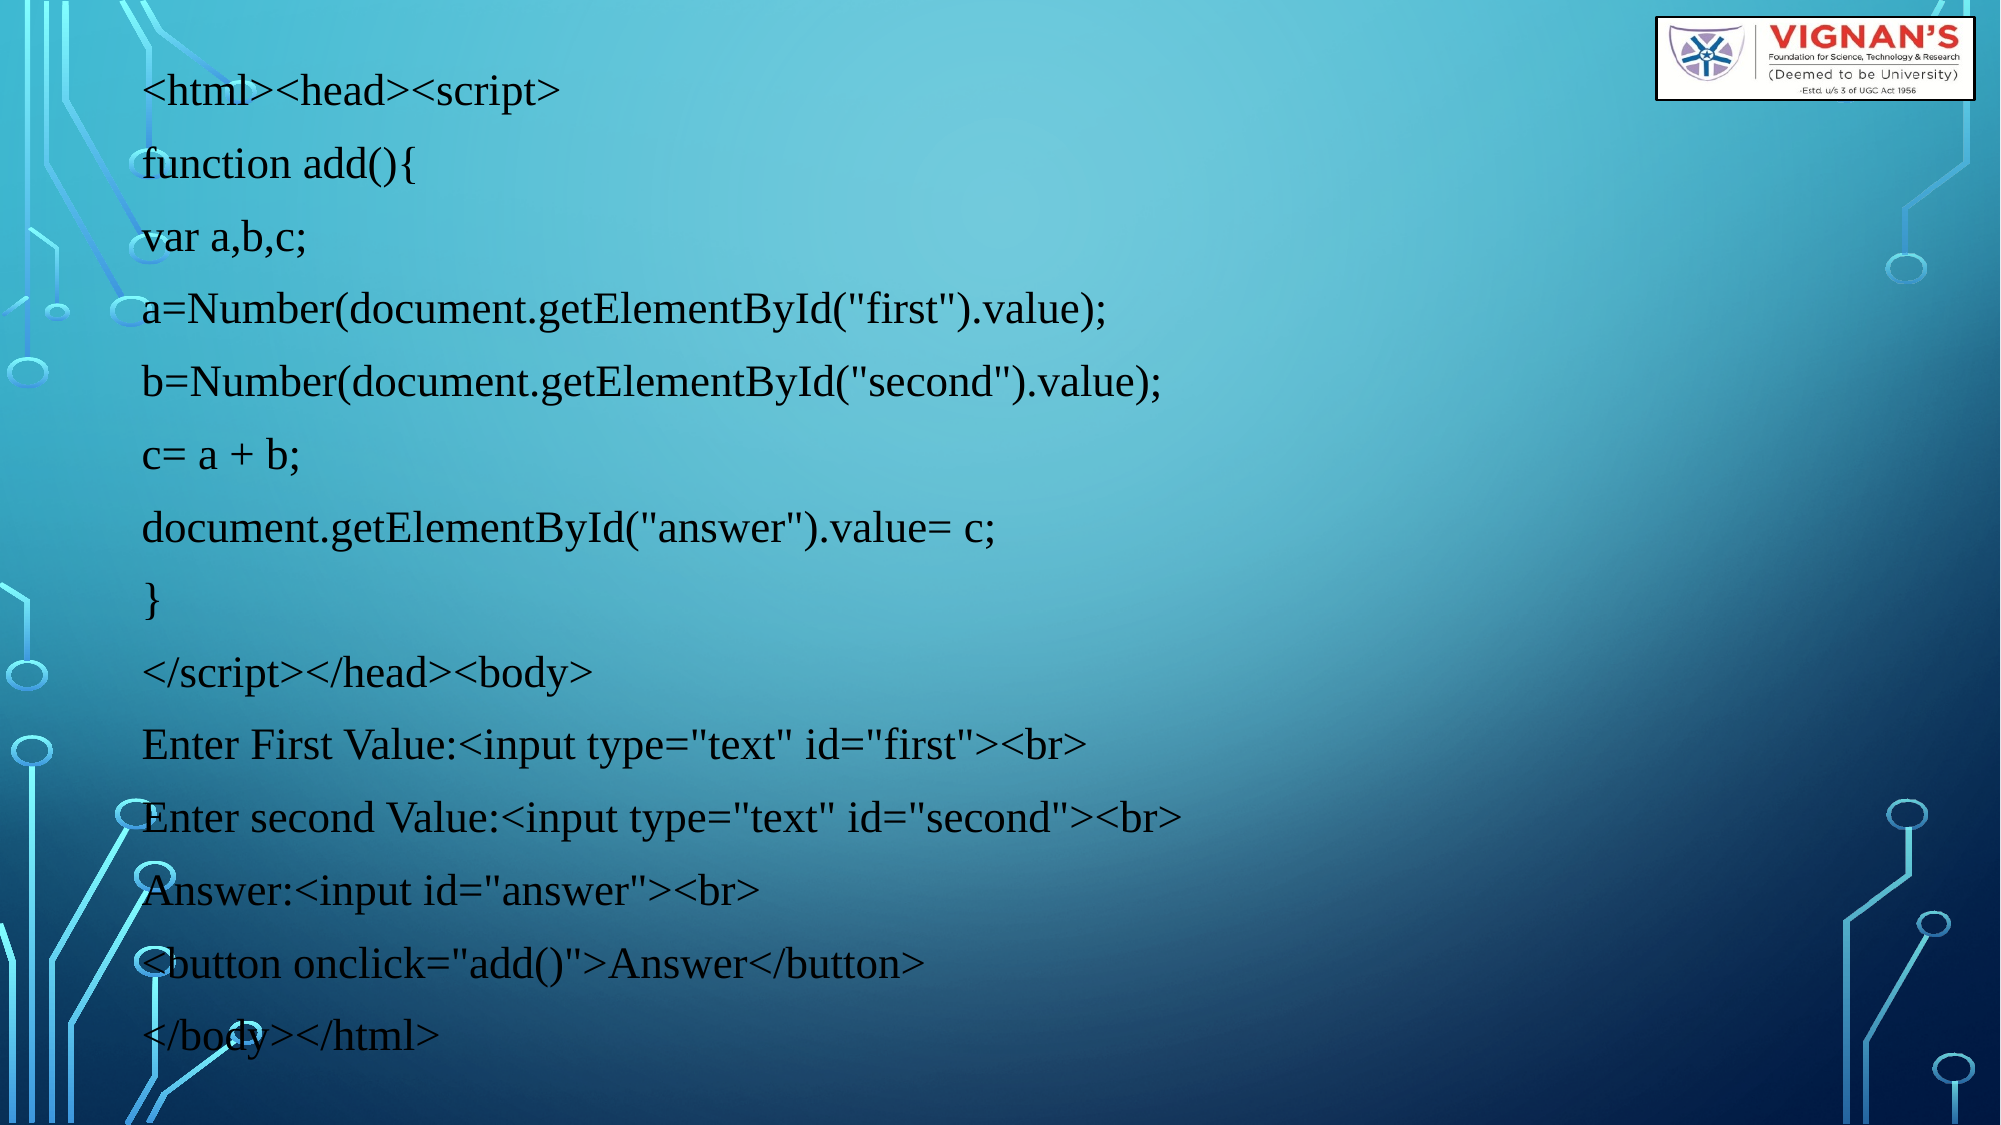

<html><head><script>
function add(){
var a,b,c;
a=Number(document.getElementById("first").value);
b=Number(document.getElementById("second").value);
c= a + b;
document.getElementById("answer").value= c;
}
</script></head><body>
Enter First Value:<input type="text" id="first"><br>
Enter second Value:<input type="text" id="second"><br>
Answer:<input id="answer"><br>
<button onclick="add()">Answer</button>
</body></html>

#